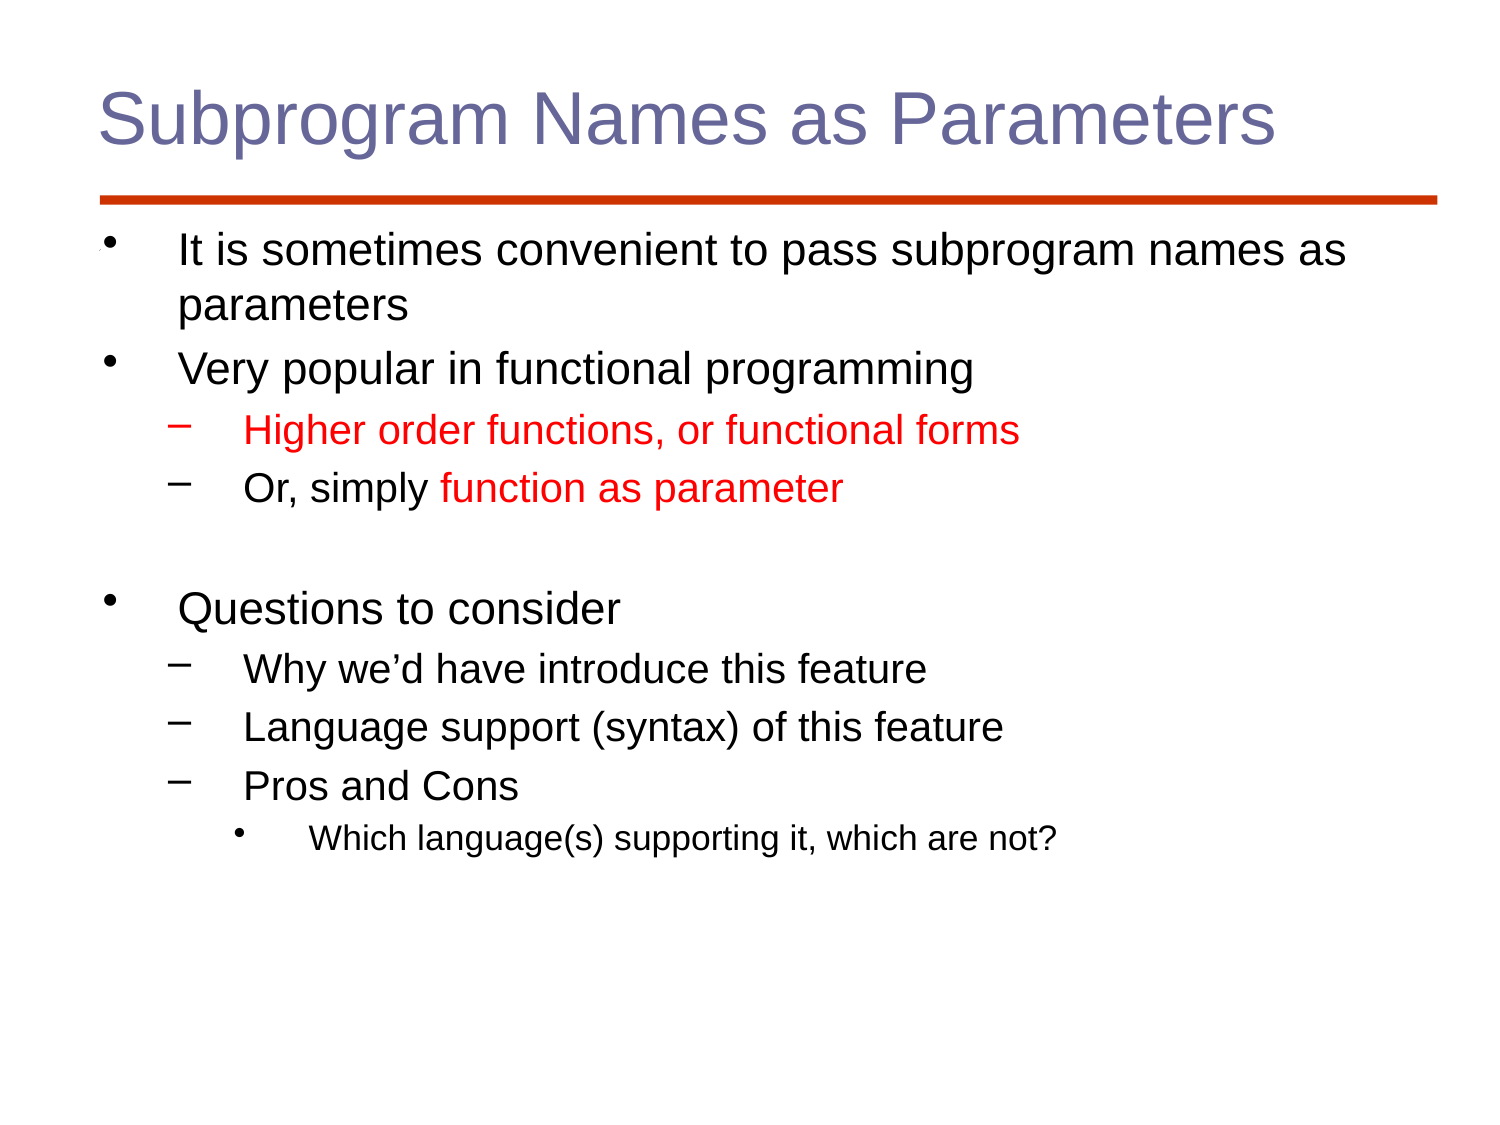

# Subprogram Names as Parameters
It is sometimes convenient to pass subprogram names as parameters
Very popular in functional programming
Higher order functions, or functional forms
Or, simply function as parameter

Questions to consider
Why we’d have introduce this feature
Language support (syntax) of this feature
Pros and Cons
Which language(s) supporting it, which are not?